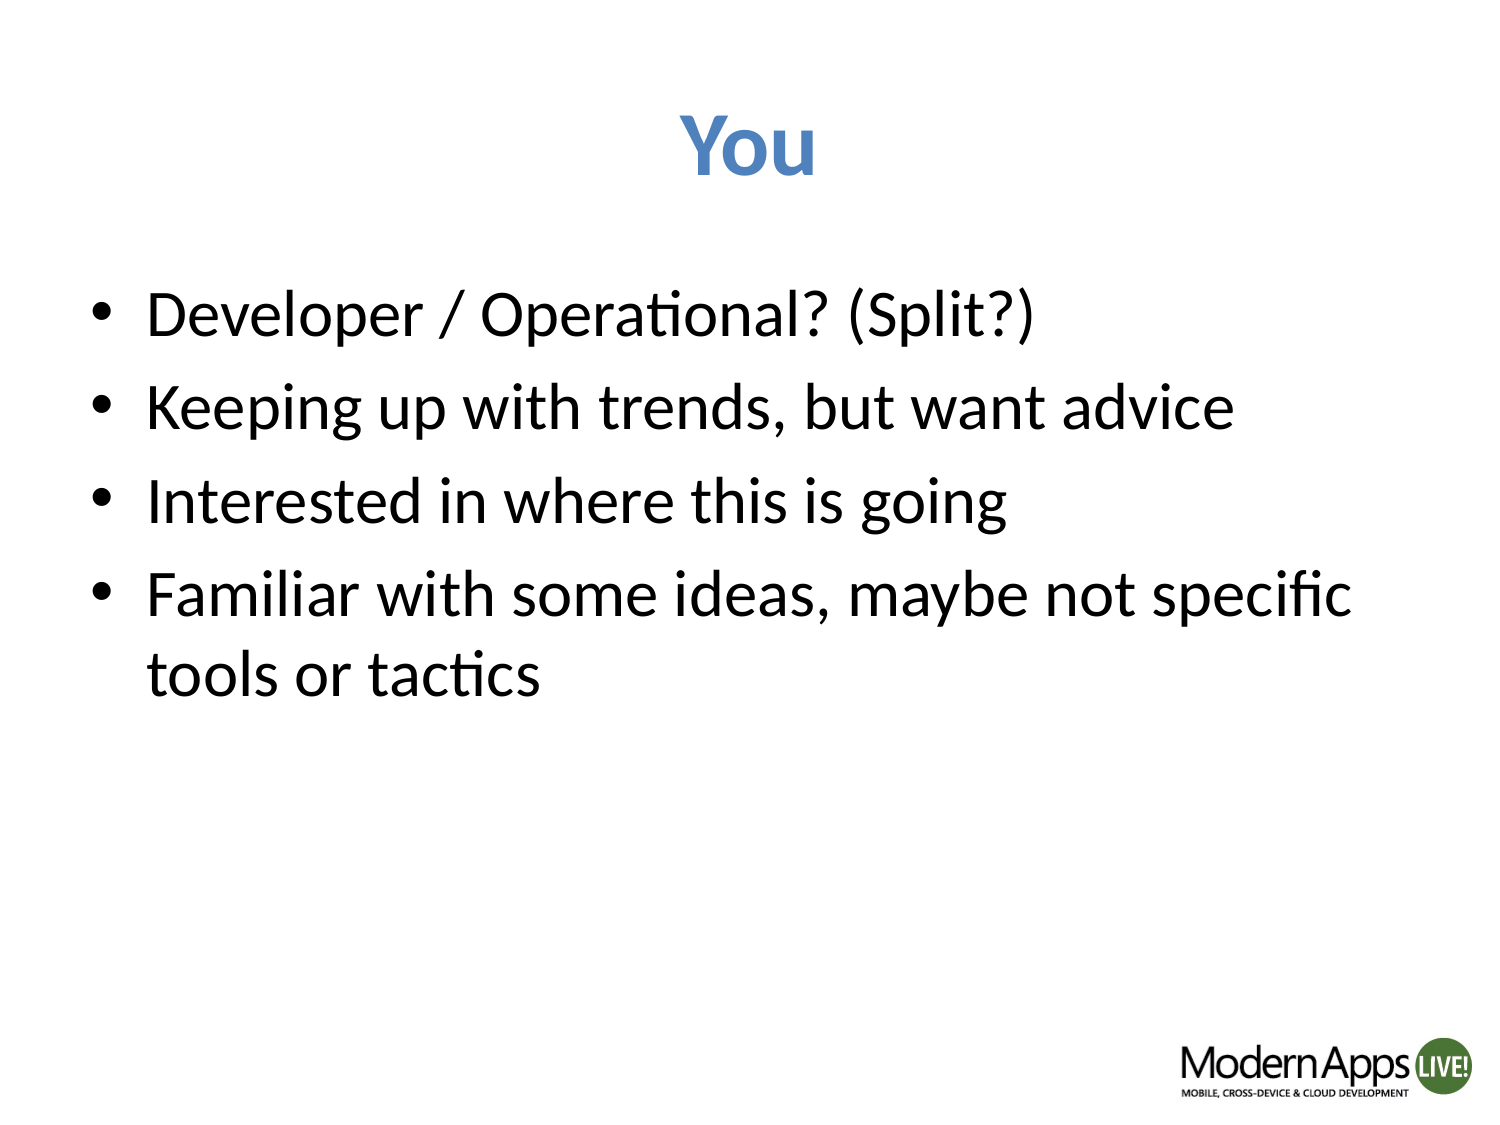

# You
Developer / Operational? (Split?)
Keeping up with trends, but want advice
Interested in where this is going
Familiar with some ideas, maybe not specific tools or tactics